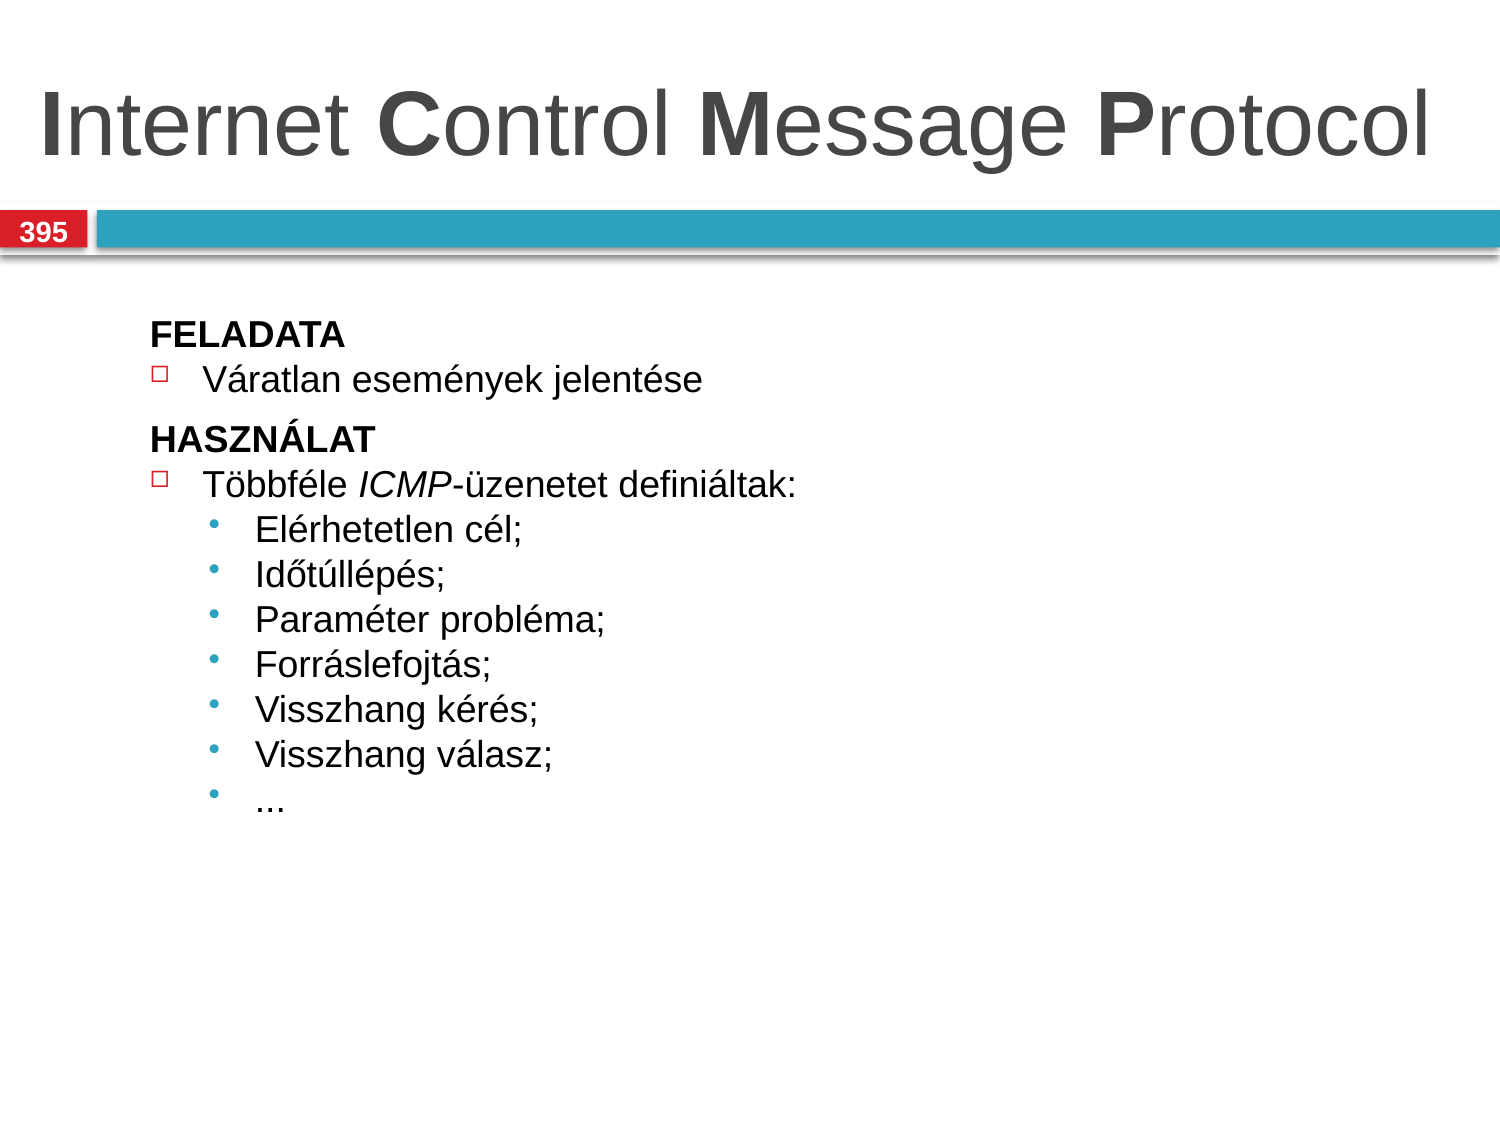

# Internet Control Message Protocol
395
Feladata
Váratlan események jelentése
Használat
Többféle ICMP-üzenetet definiáltak:
Elérhetetlen cél;
Időtúllépés;
Paraméter probléma;
Forráslefojtás;
Visszhang kérés;
Visszhang válasz;
...